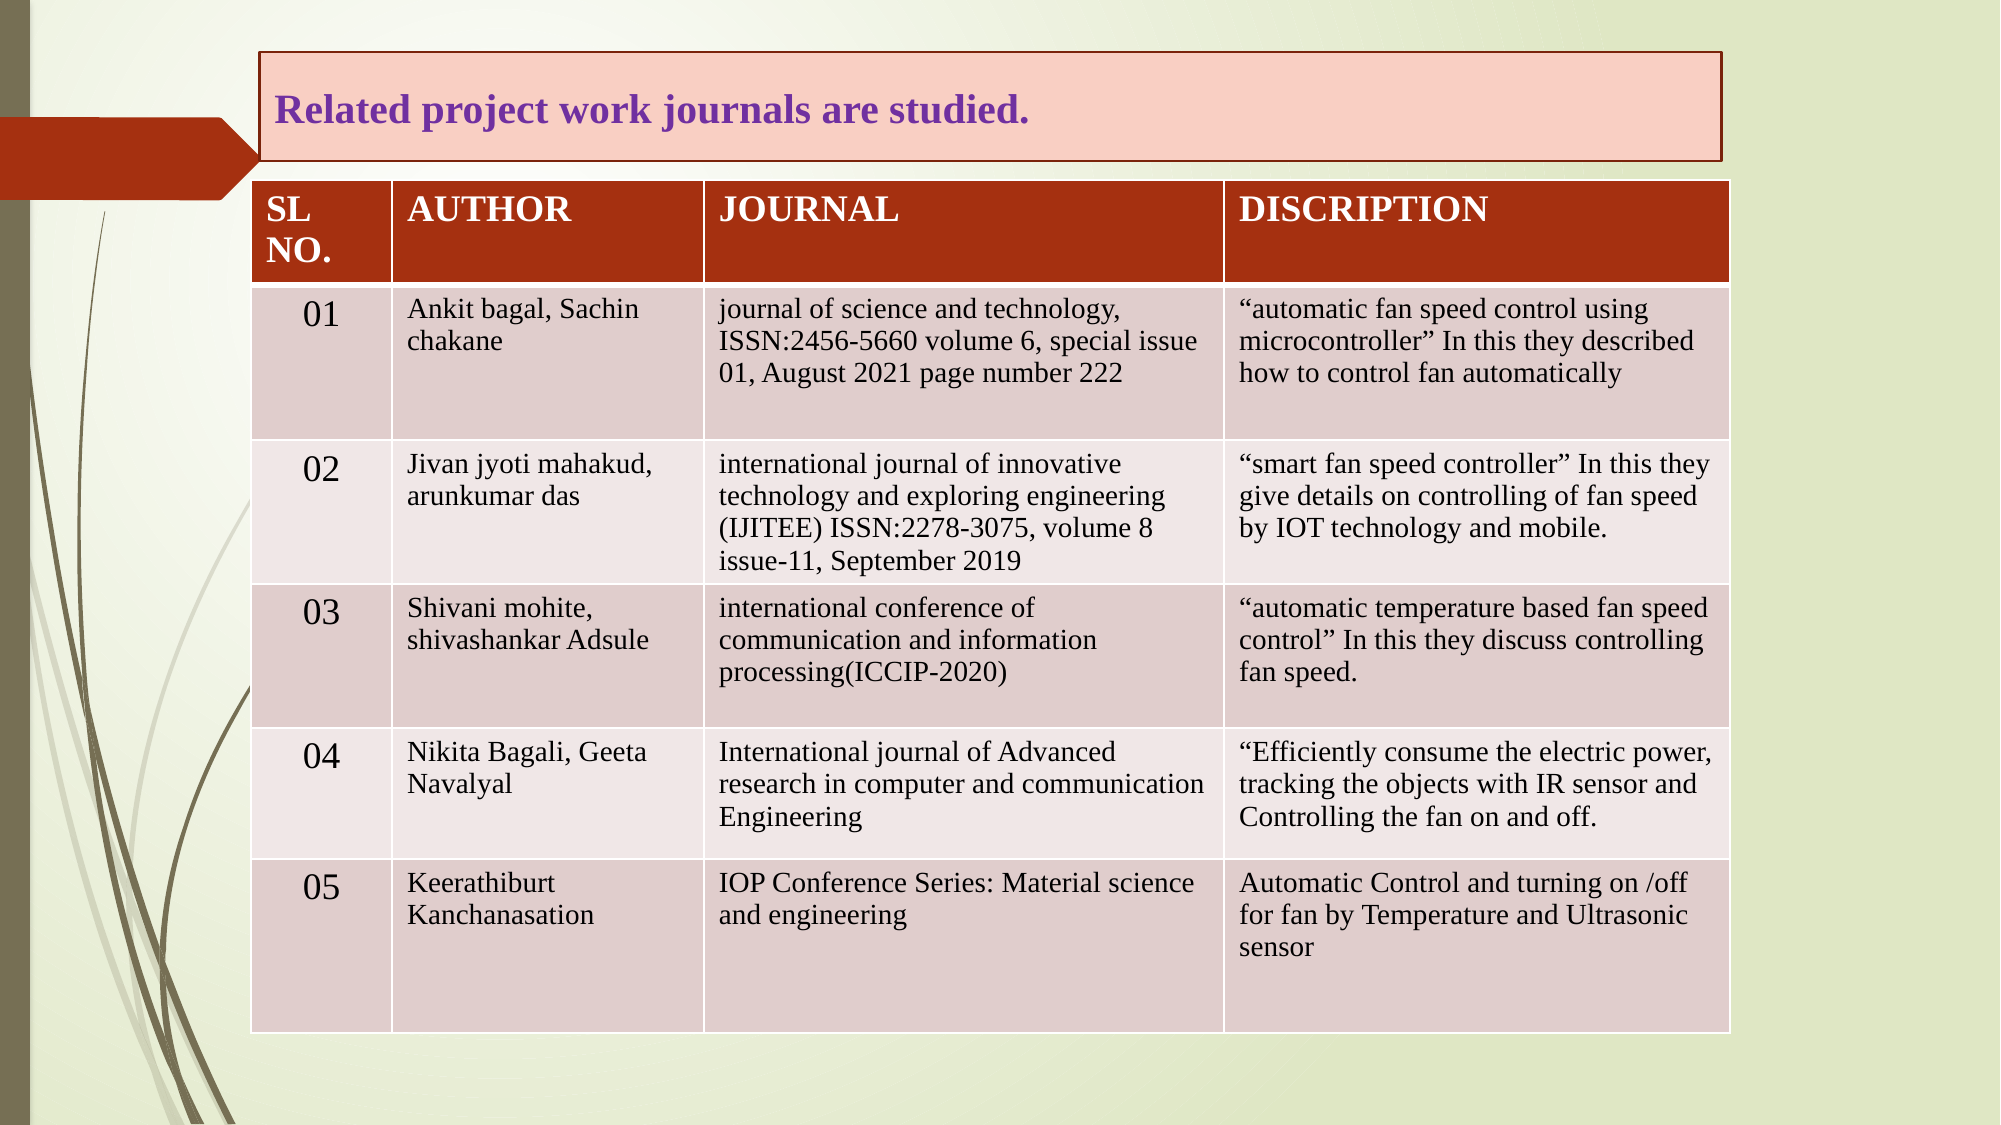

Related project work journals are studied.
| SL NO. | AUTHOR | JOURNAL | DISCRIPTION |
| --- | --- | --- | --- |
| 01 | Ankit bagal, Sachin chakane | journal of science and technology, ISSN:2456-5660 volume 6, special issue 01, August 2021 page number 222 | “automatic fan speed control using microcontroller” In this they described how to control fan automatically |
| 02 | Jivan jyoti mahakud, arunkumar das | international journal of innovative technology and exploring engineering (IJITEE) ISSN:2278-3075, volume 8 issue-11, September 2019 | “smart fan speed controller” In this they give details on controlling of fan speed by IOT technology and mobile. |
| 03 | Shivani mohite, shivashankar Adsule | international conference of communication and information processing(ICCIP-2020) | “automatic temperature based fan speed control” In this they discuss controlling fan speed. |
| 04 | Nikita Bagali, Geeta Navalyal | International journal of Advanced research in computer and communication Engineering | “Efficiently consume the electric power, tracking the objects with IR sensor and Controlling the fan on and off. |
| 05 | Keerathiburt Kanchanasation | IOP Conference Series: Material science and engineering | Automatic Control and turning on /off for fan by Temperature and Ultrasonic sensor |